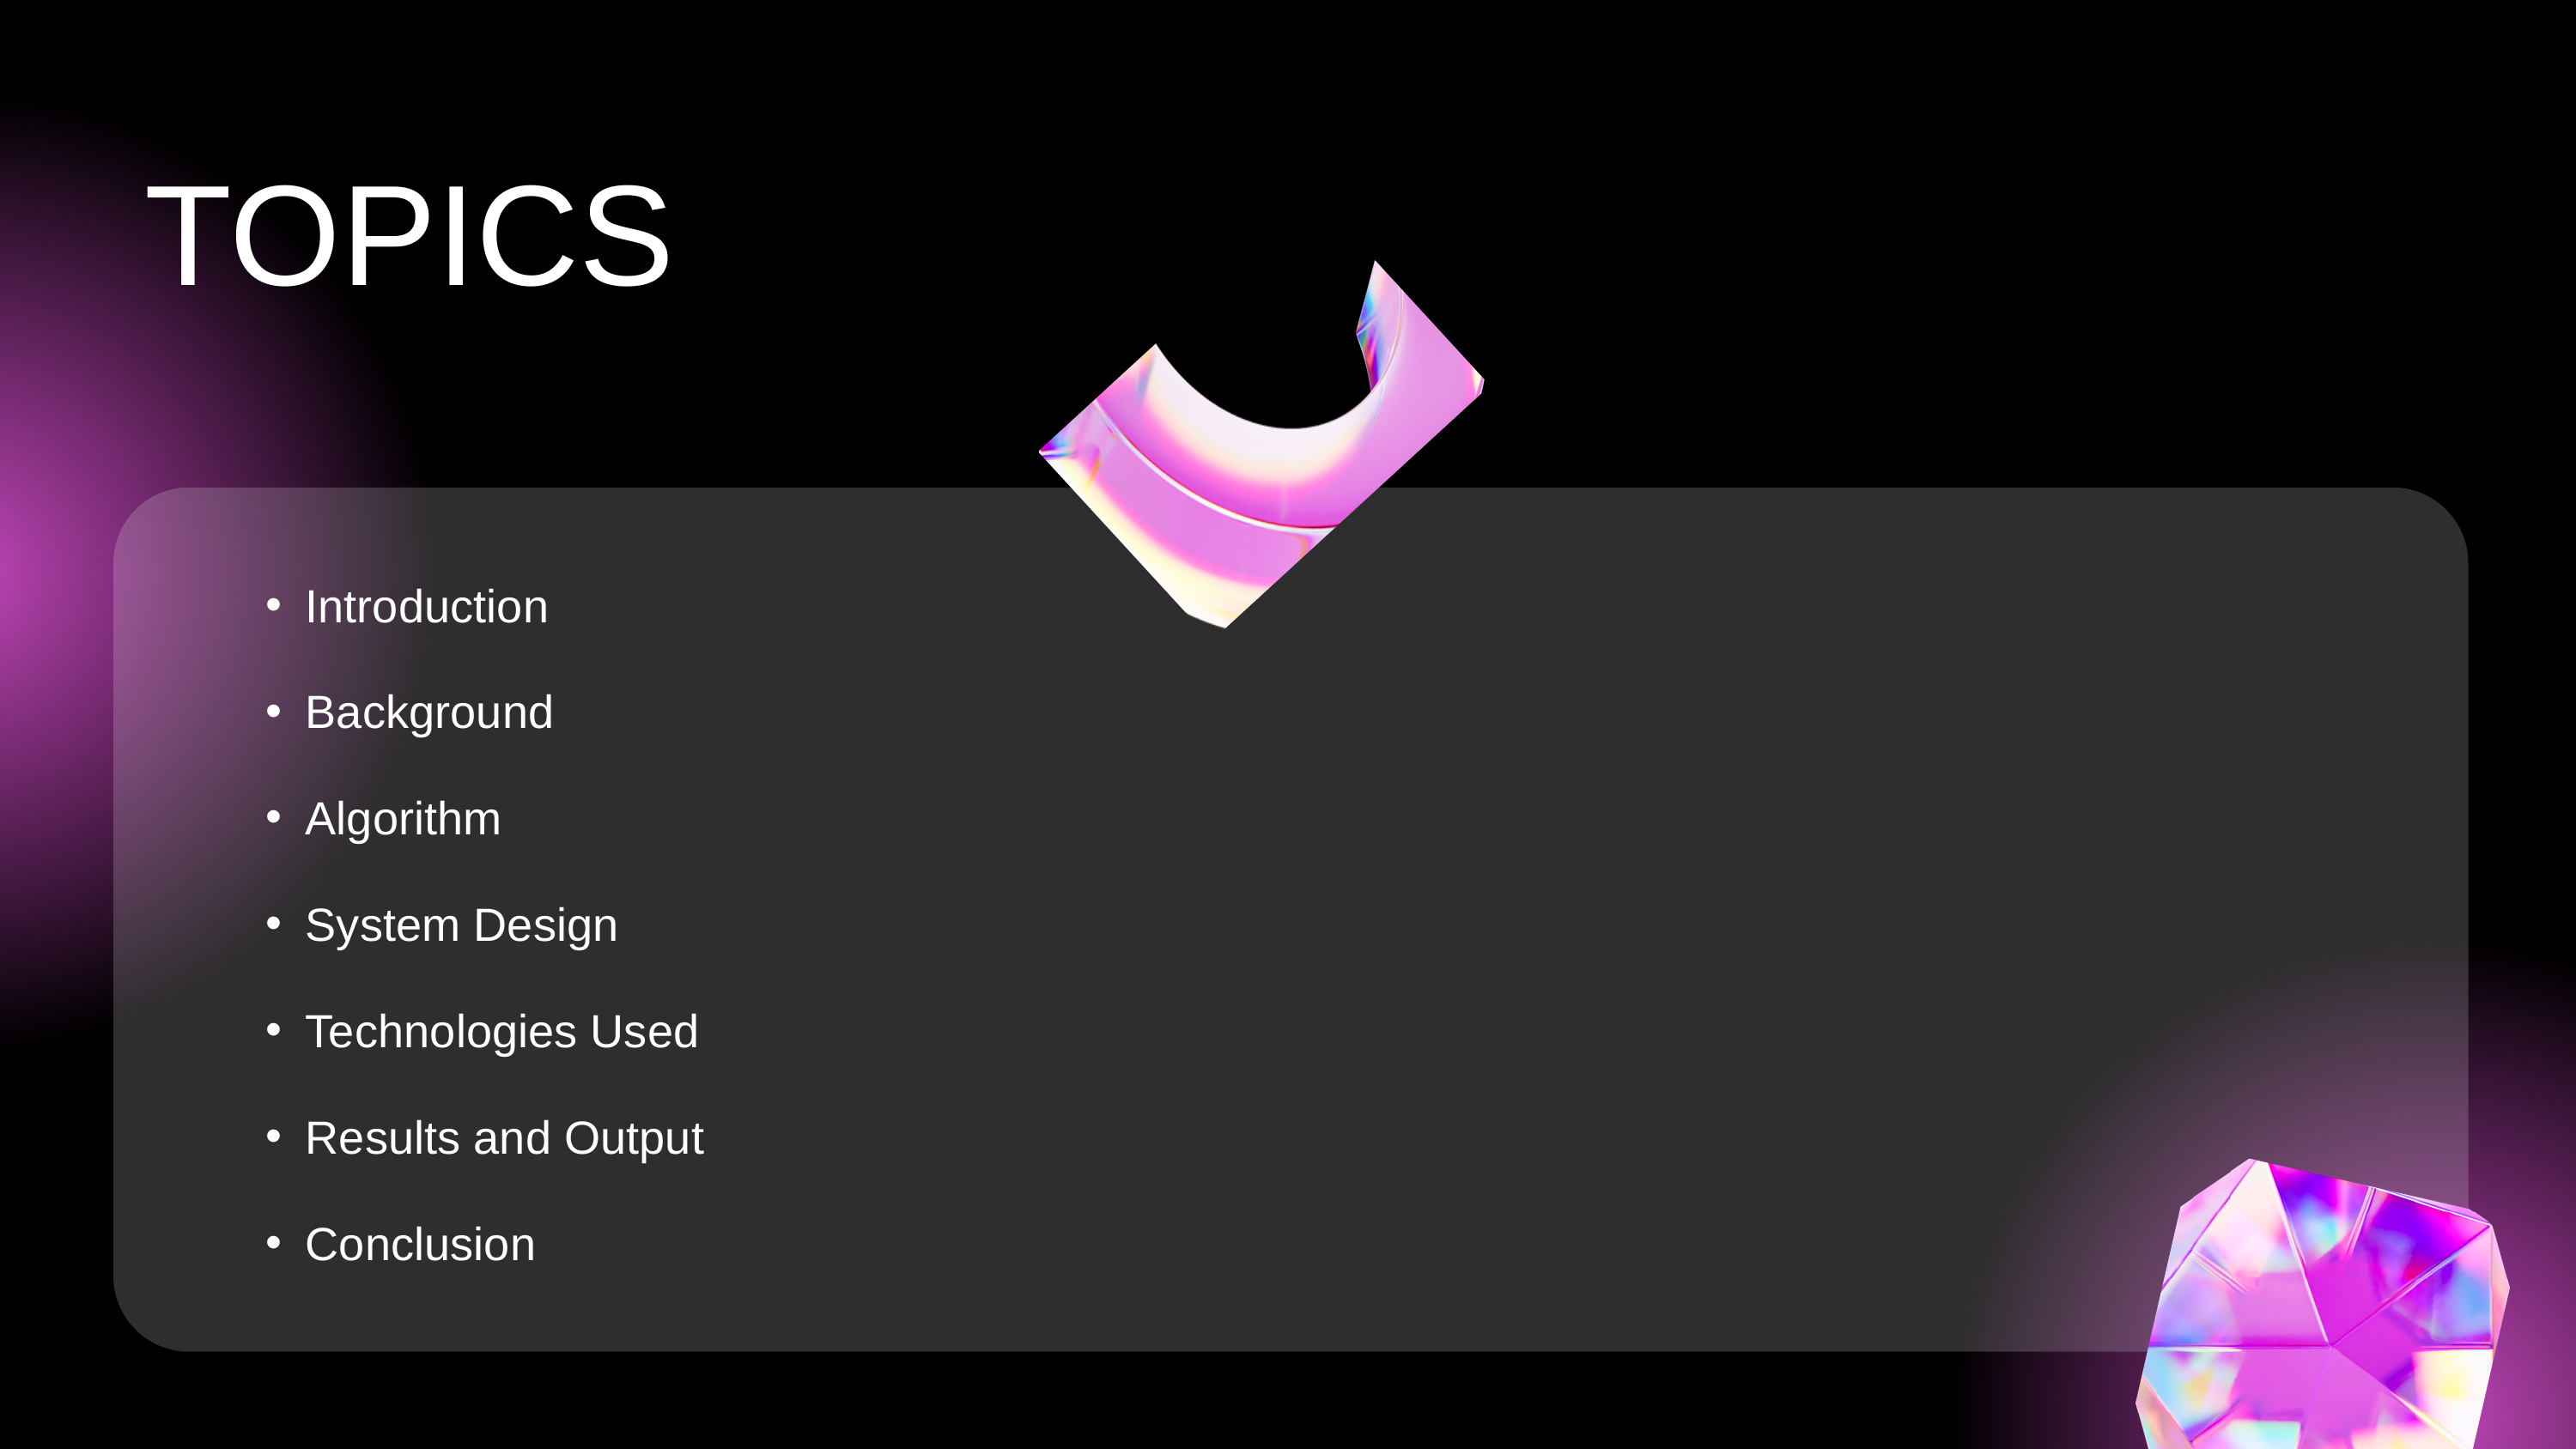

TOPICS

Introduction
Background
Algorithm
System Design

Technologies Used
Results and Output

Conclusion